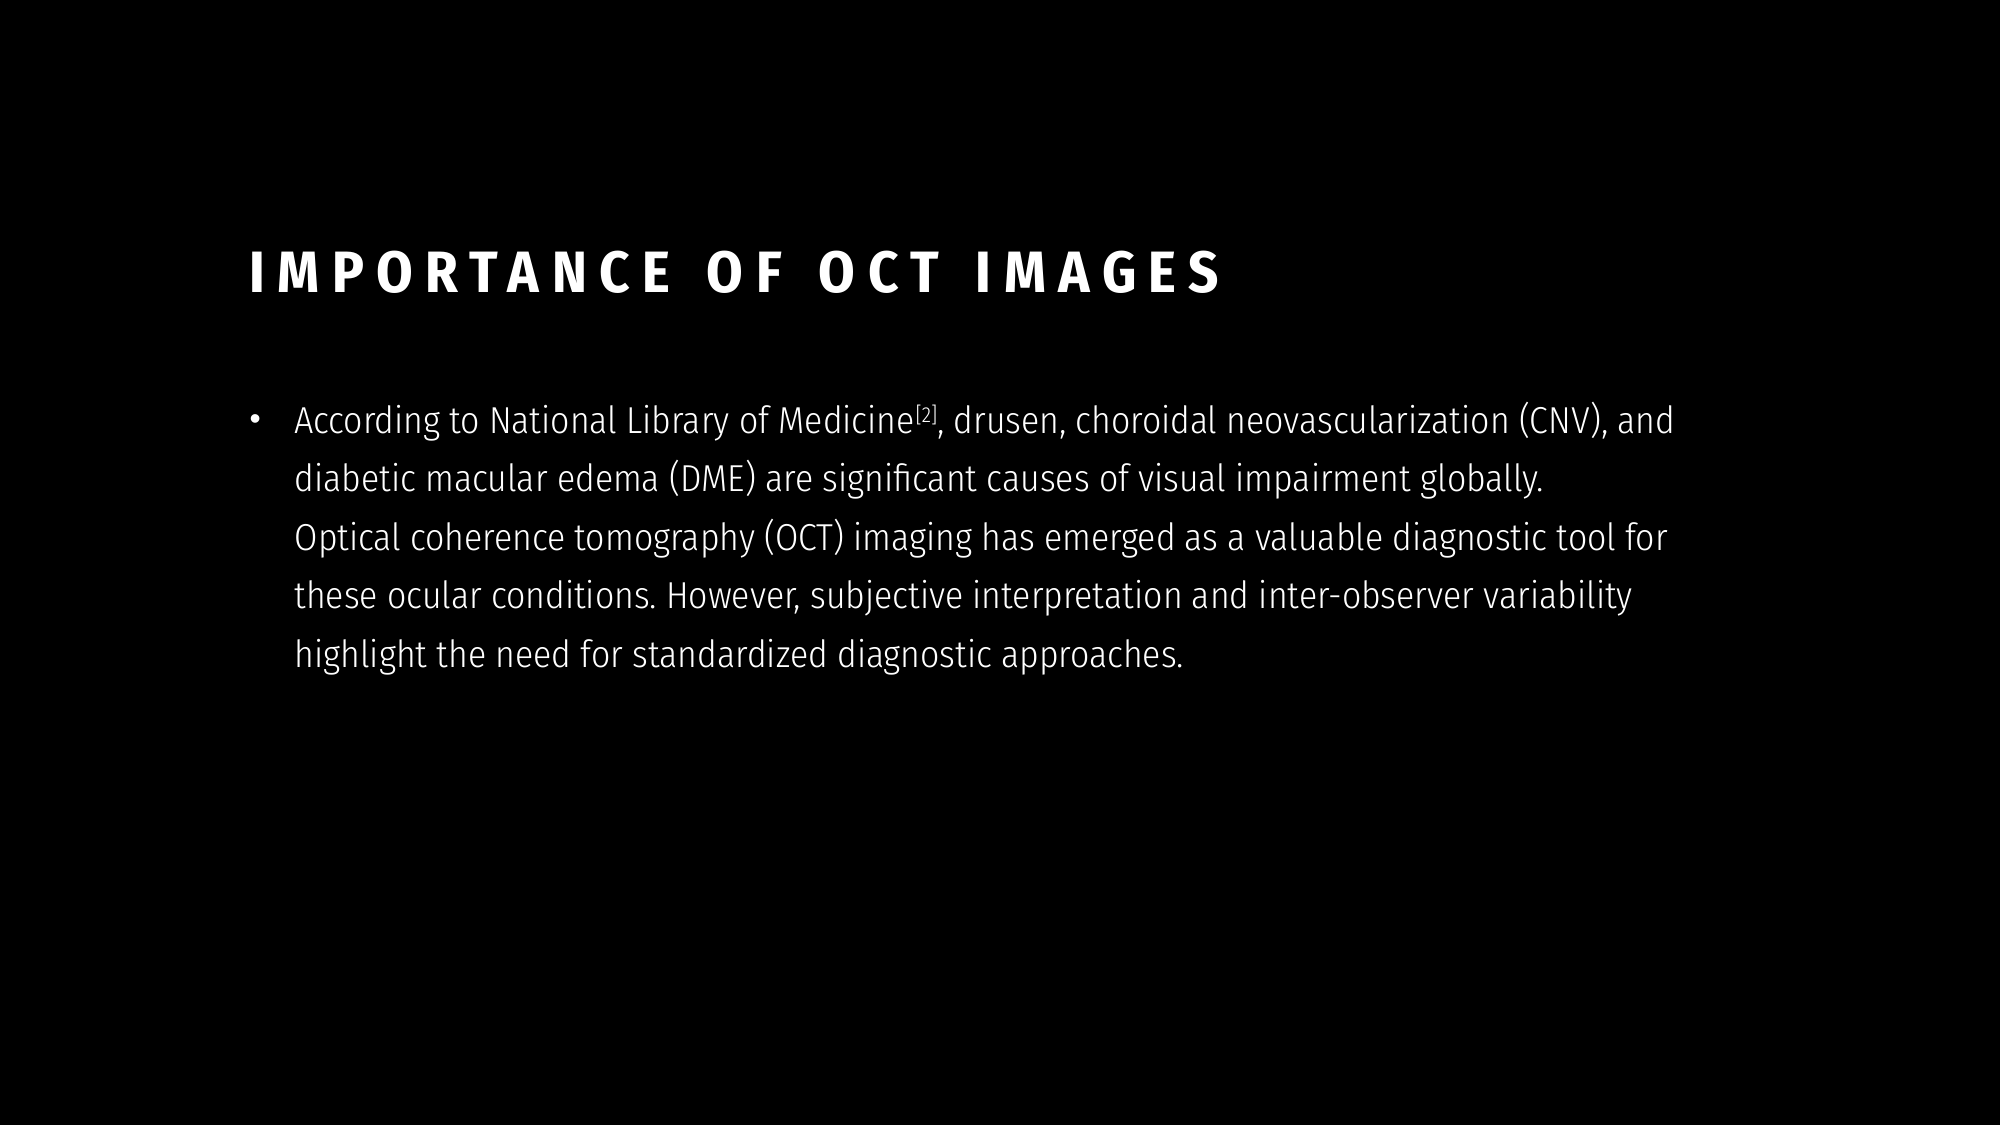

# Importance of oct images
According to National Library of Medicine[2], drusen, choroidal neovascularization (CNV), and diabetic macular edema (DME) are significant causes of visual impairment globally. 	Optical coherence tomography (OCT) imaging has emerged as a valuable diagnostic tool for these ocular conditions. However, subjective interpretation and inter-observer variability highlight the need for standardized diagnostic approaches.